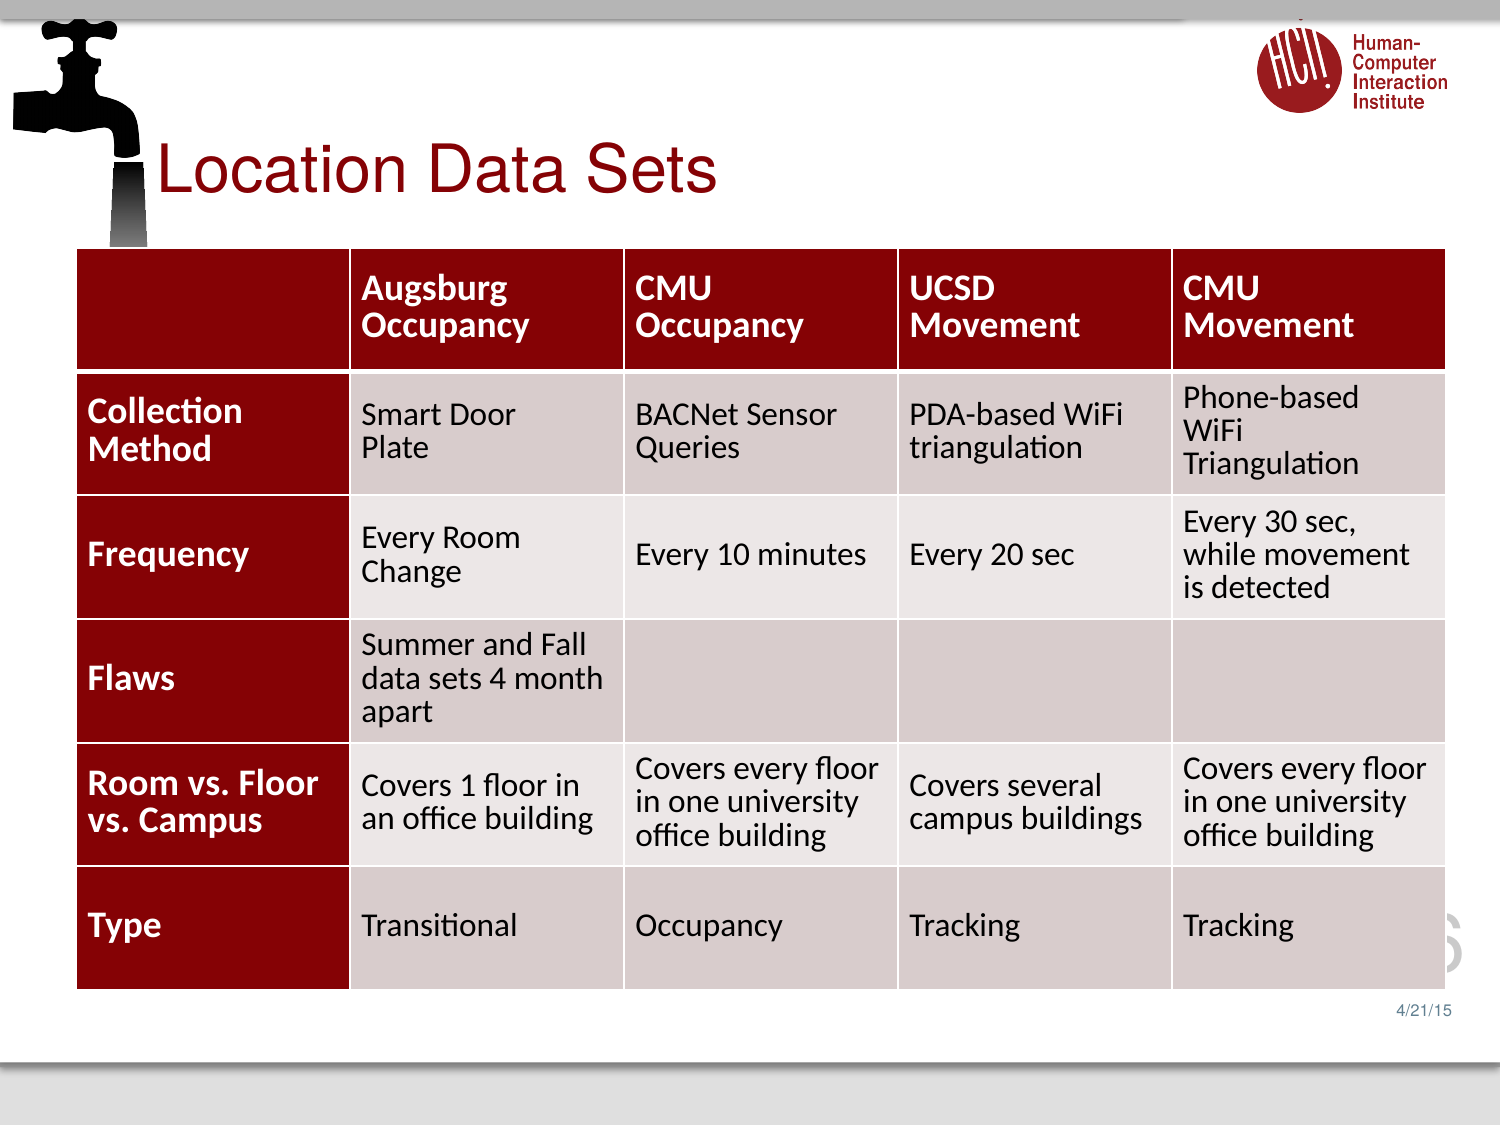

# Location Data Sets
|  | Augsburg Occupancy | CMU Occupancy | UCSD Movement | CMU Movement |
| --- | --- | --- | --- | --- |
| Collection Method | Smart Door Plate | BACNet Sensor Queries | PDA-based WiFi triangulation | Phone-based WiFi Triangulation |
| Frequency | Every Room Change | Every 10 minutes | Every 20 sec | Every 30 sec, while movement is detected |
| Flaws | Summer and Fall data sets 4 month apart |  |  |  |
| Room vs. Floor vs. Campus | Covers 1 floor in an office building | Covers every floor in one university office building | Covers several campus buildings | Covers every floor in one university office building |
| Type | Transitional | Occupancy | Tracking | Tracking |
66
4/21/15